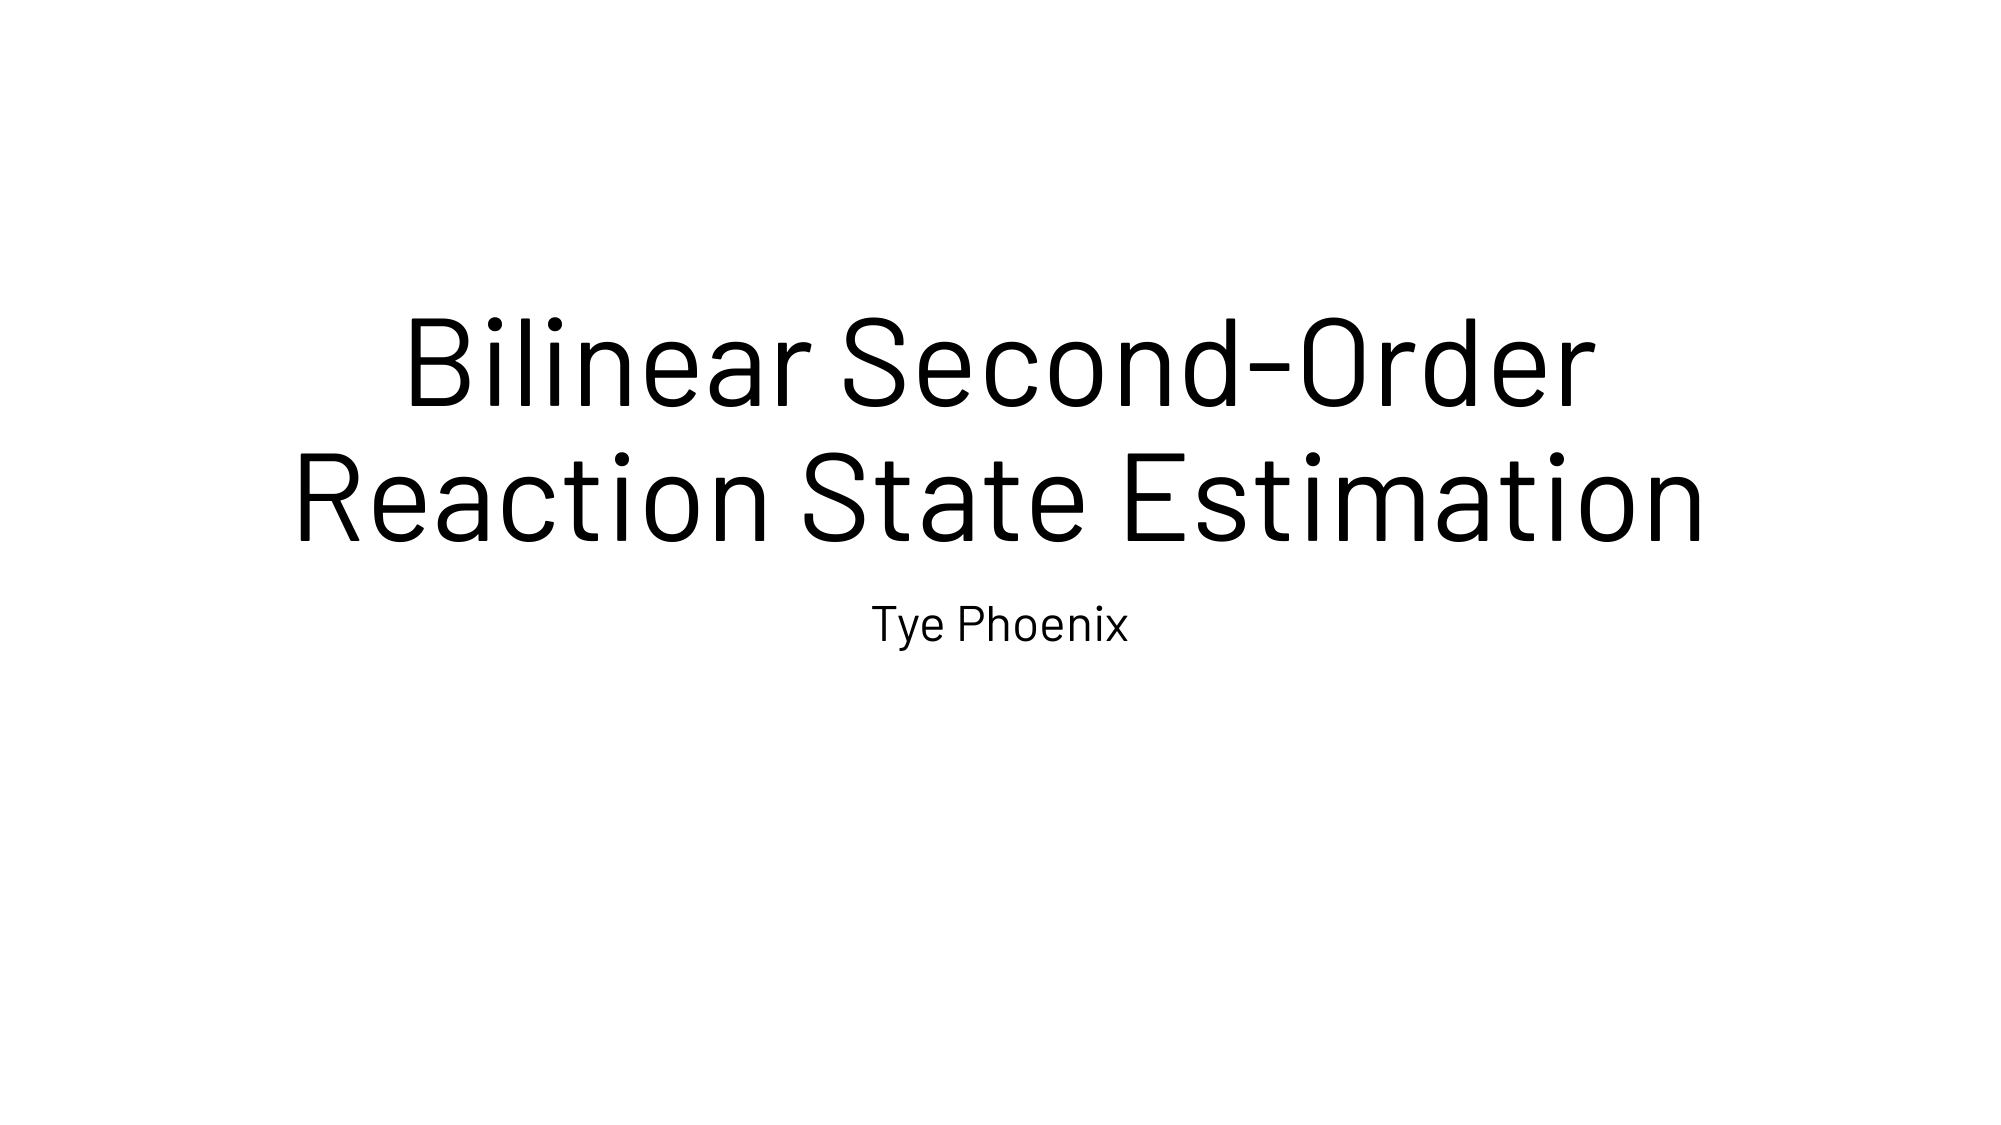

# Bilinear Second-Order Reaction State Estimation
Tye Phoenix